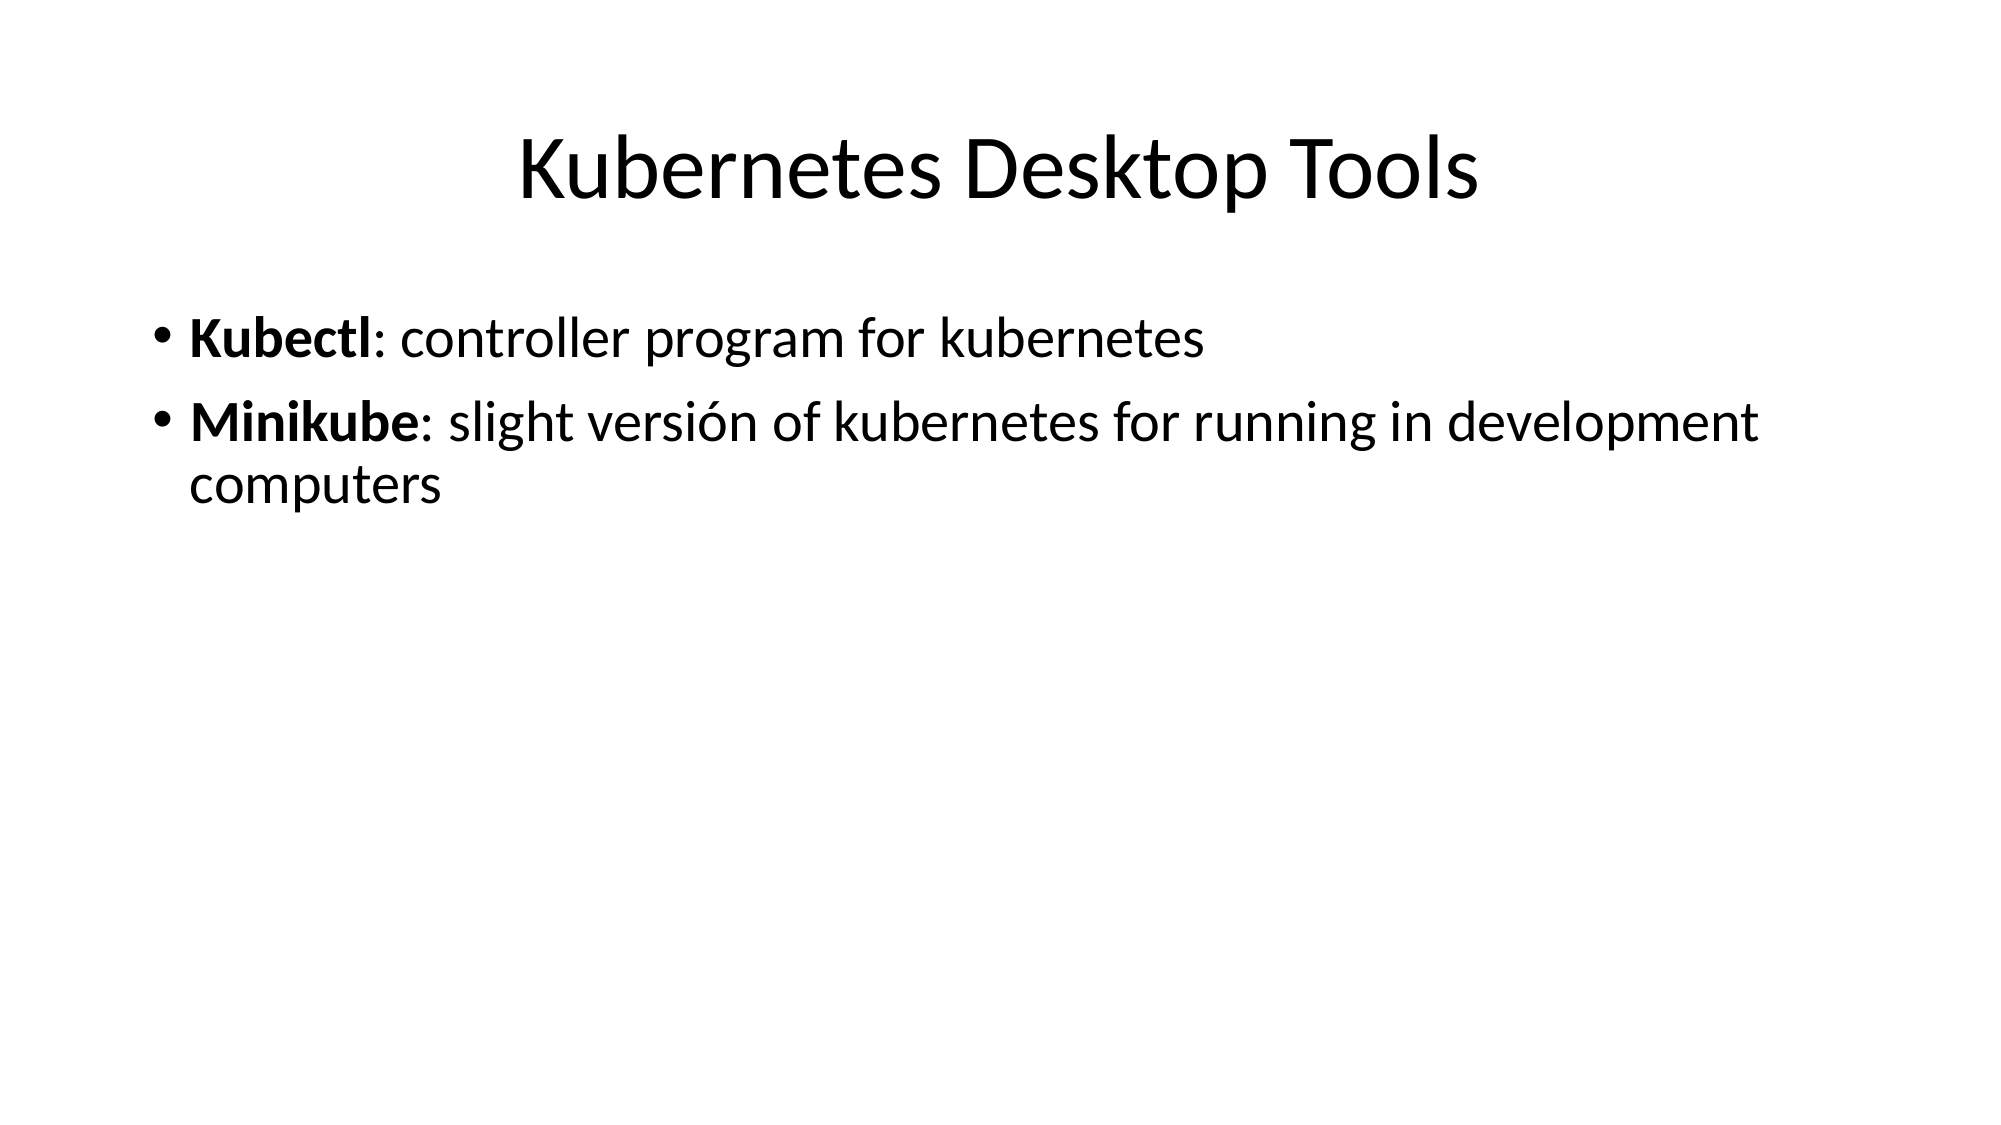

# Kubernetes Desktop Tools
Kubectl: controller program for kubernetes
Minikube: slight versión of kubernetes for running in development computers